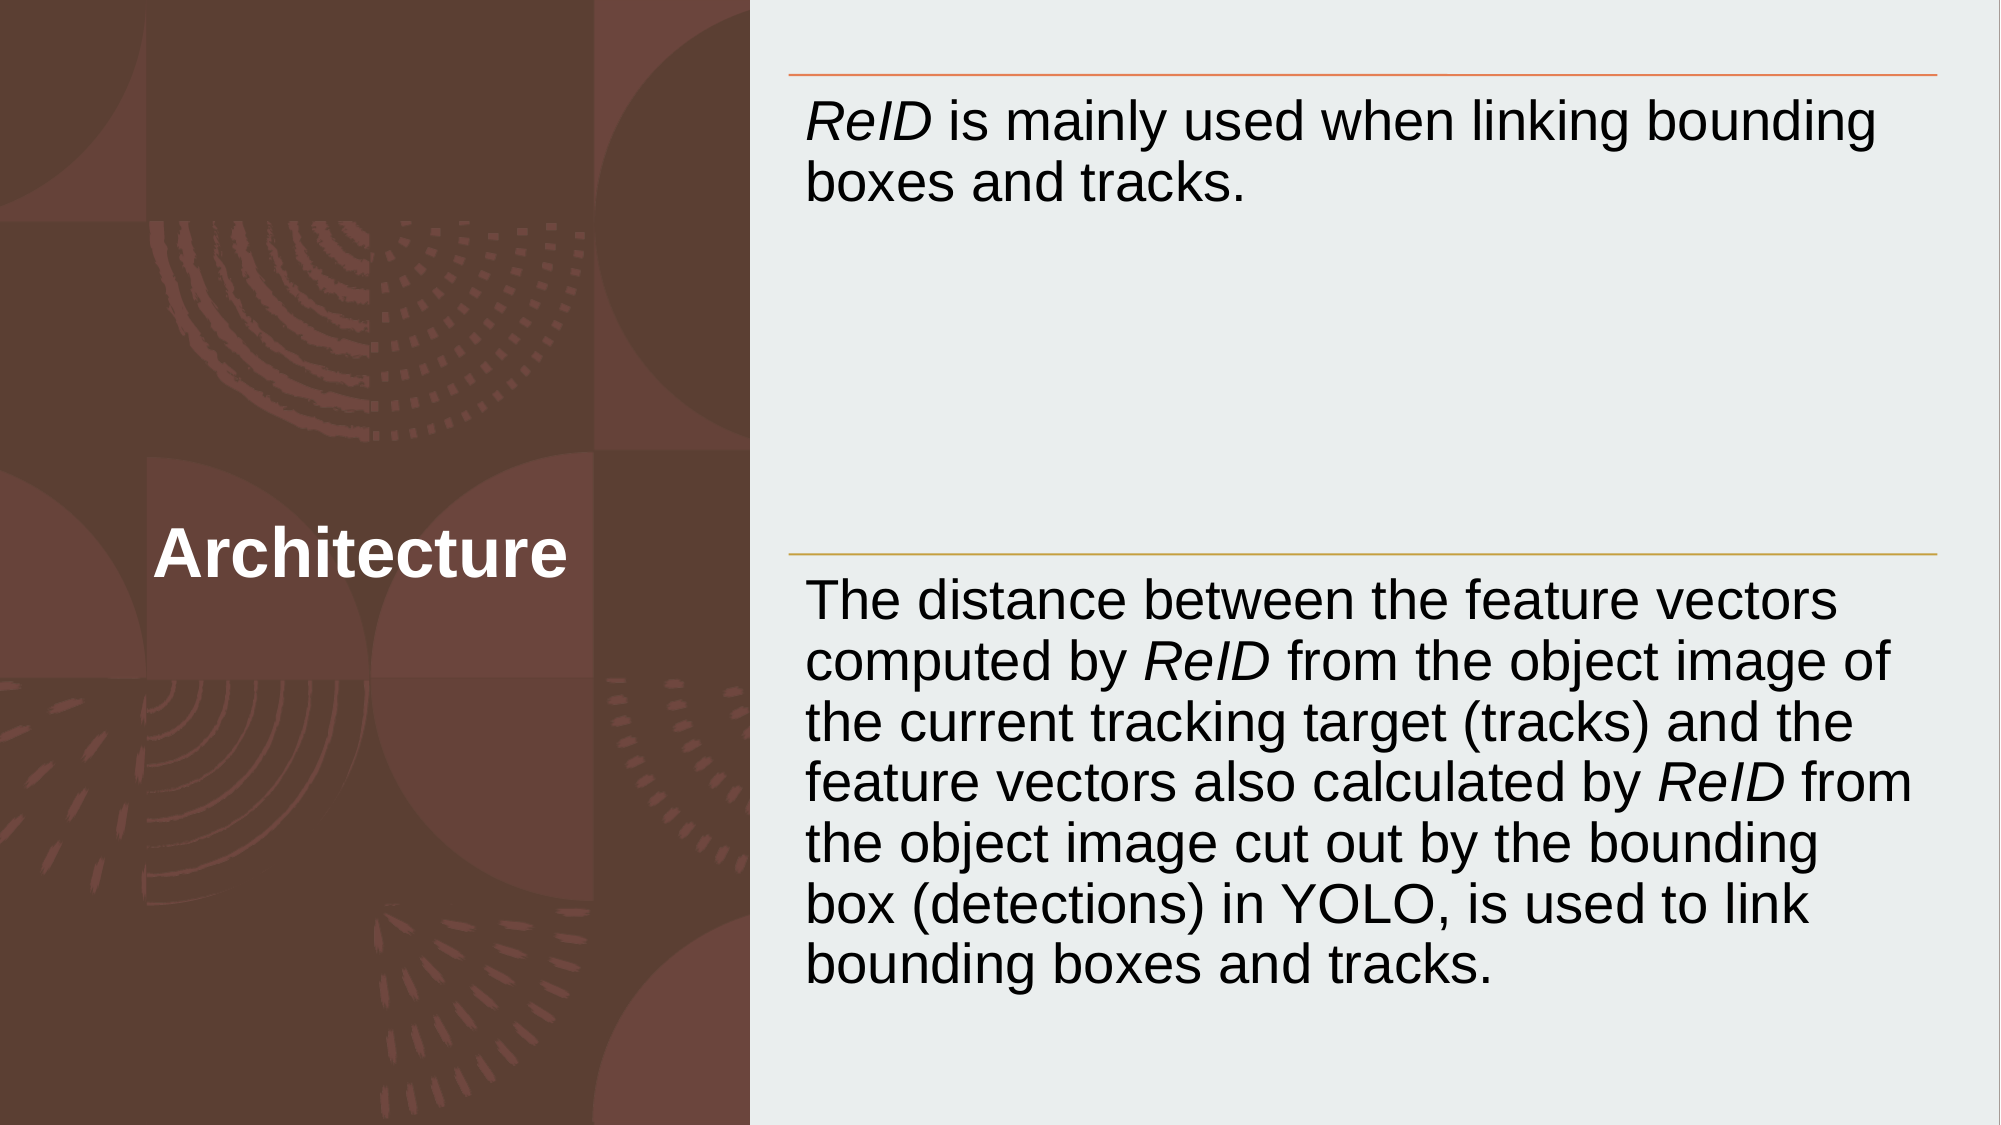

ReID is mainly used when linking bounding boxes and tracks.
The distance between the feature vectors computed by ReID from the object image of the current tracking target (tracks) and the feature vectors also calculated by ReID from the object image cut out by the bounding box (detections) in YOLO, is used to link bounding boxes and tracks.
# Architecture